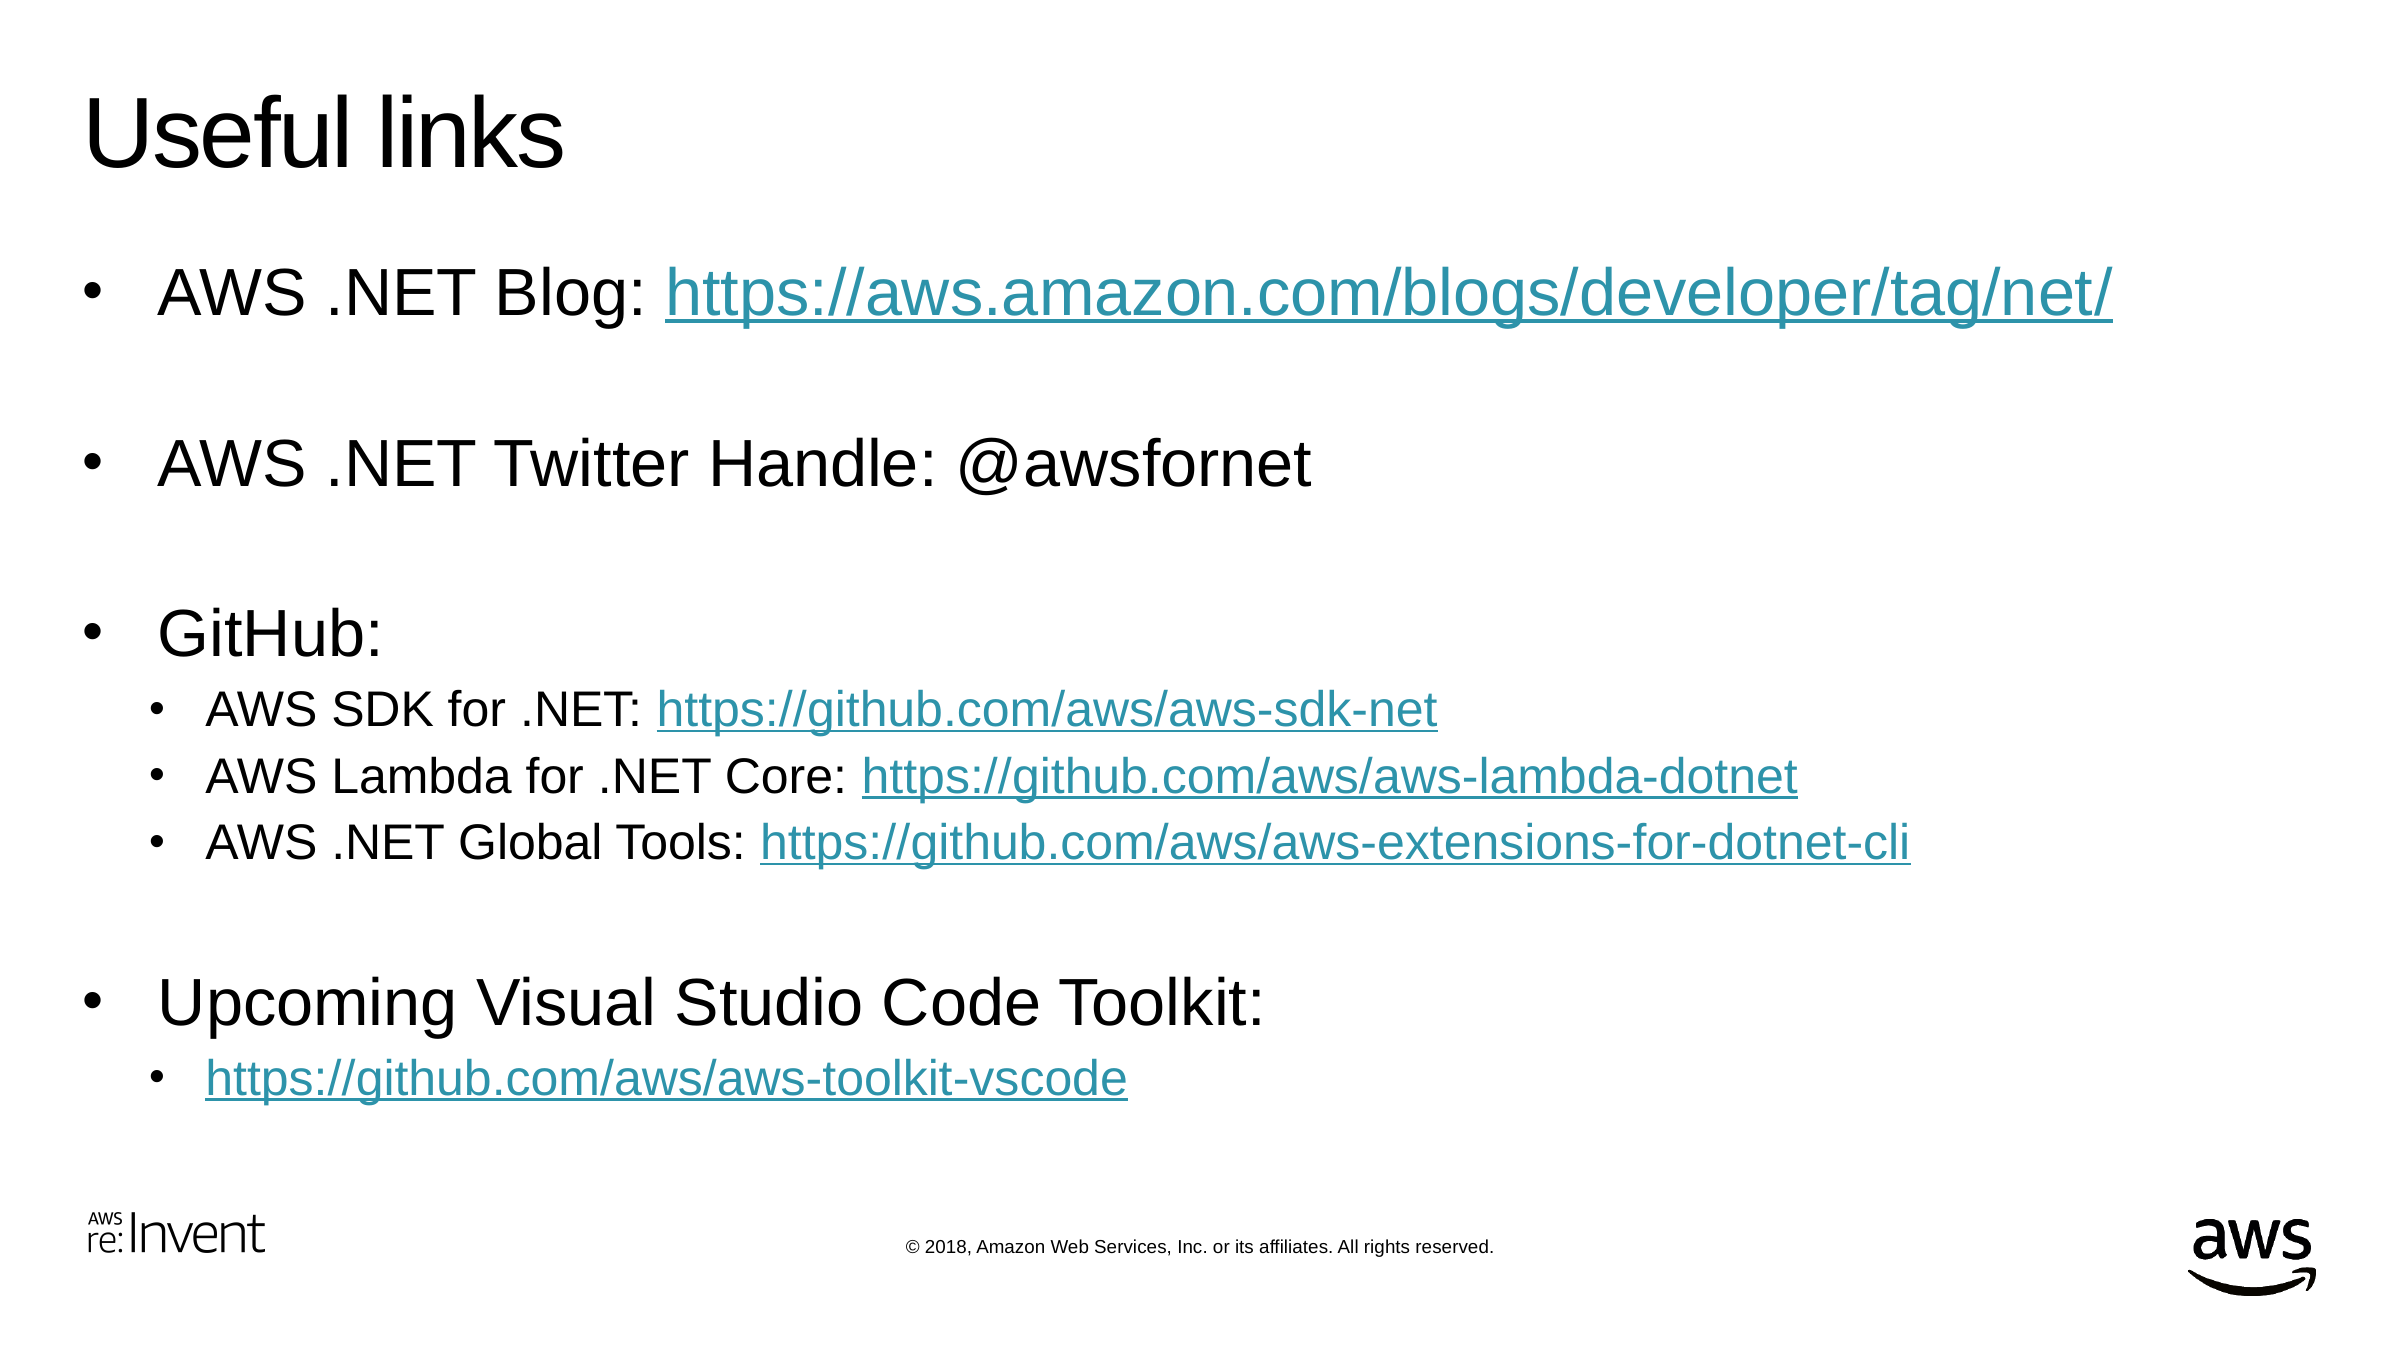

# Useful links
AWS .NET Blog: https://aws.amazon.com/blogs/developer/tag/net/

AWS .NET Twitter Handle: @awsfornet

GitHub:
AWS SDK for .NET: https://github.com/aws/aws-sdk-net
AWS Lambda for .NET Core: https://github.com/aws/aws-lambda-dotnet
AWS .NET Global Tools: https://github.com/aws/aws-extensions-for-dotnet-cli

Upcoming Visual Studio Code Toolkit:
https://github.com/aws/aws-toolkit-vscode